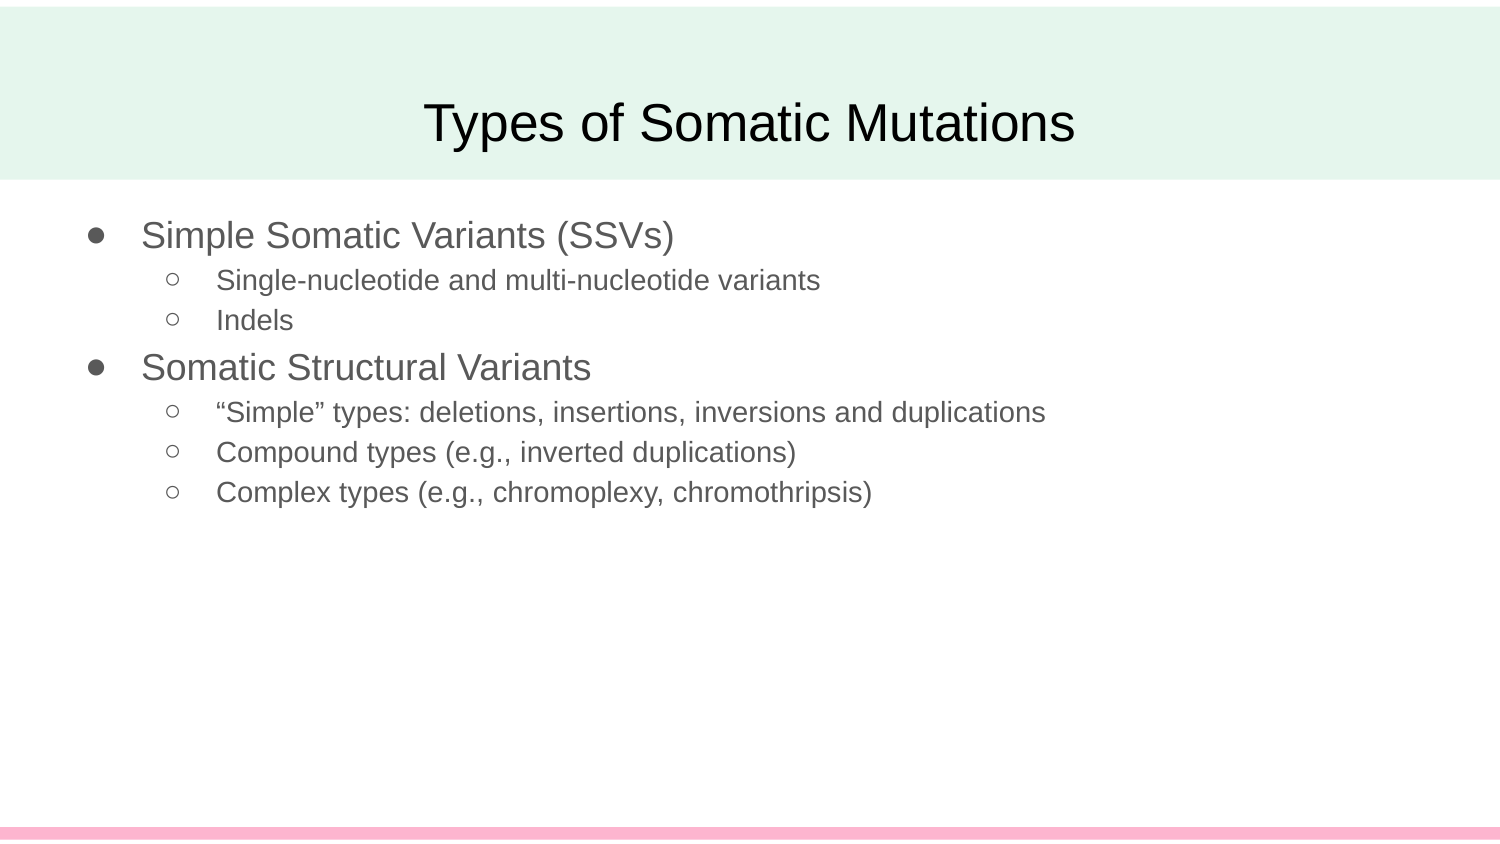

# Types of Somatic Mutations
Simple Somatic Variants (SSVs)
Single-nucleotide and multi-nucleotide variants
Indels
Somatic Structural Variants
“Simple” types: deletions, insertions, inversions and duplications
Compound types (e.g., inverted duplications)
Complex types (e.g., chromoplexy, chromothripsis)